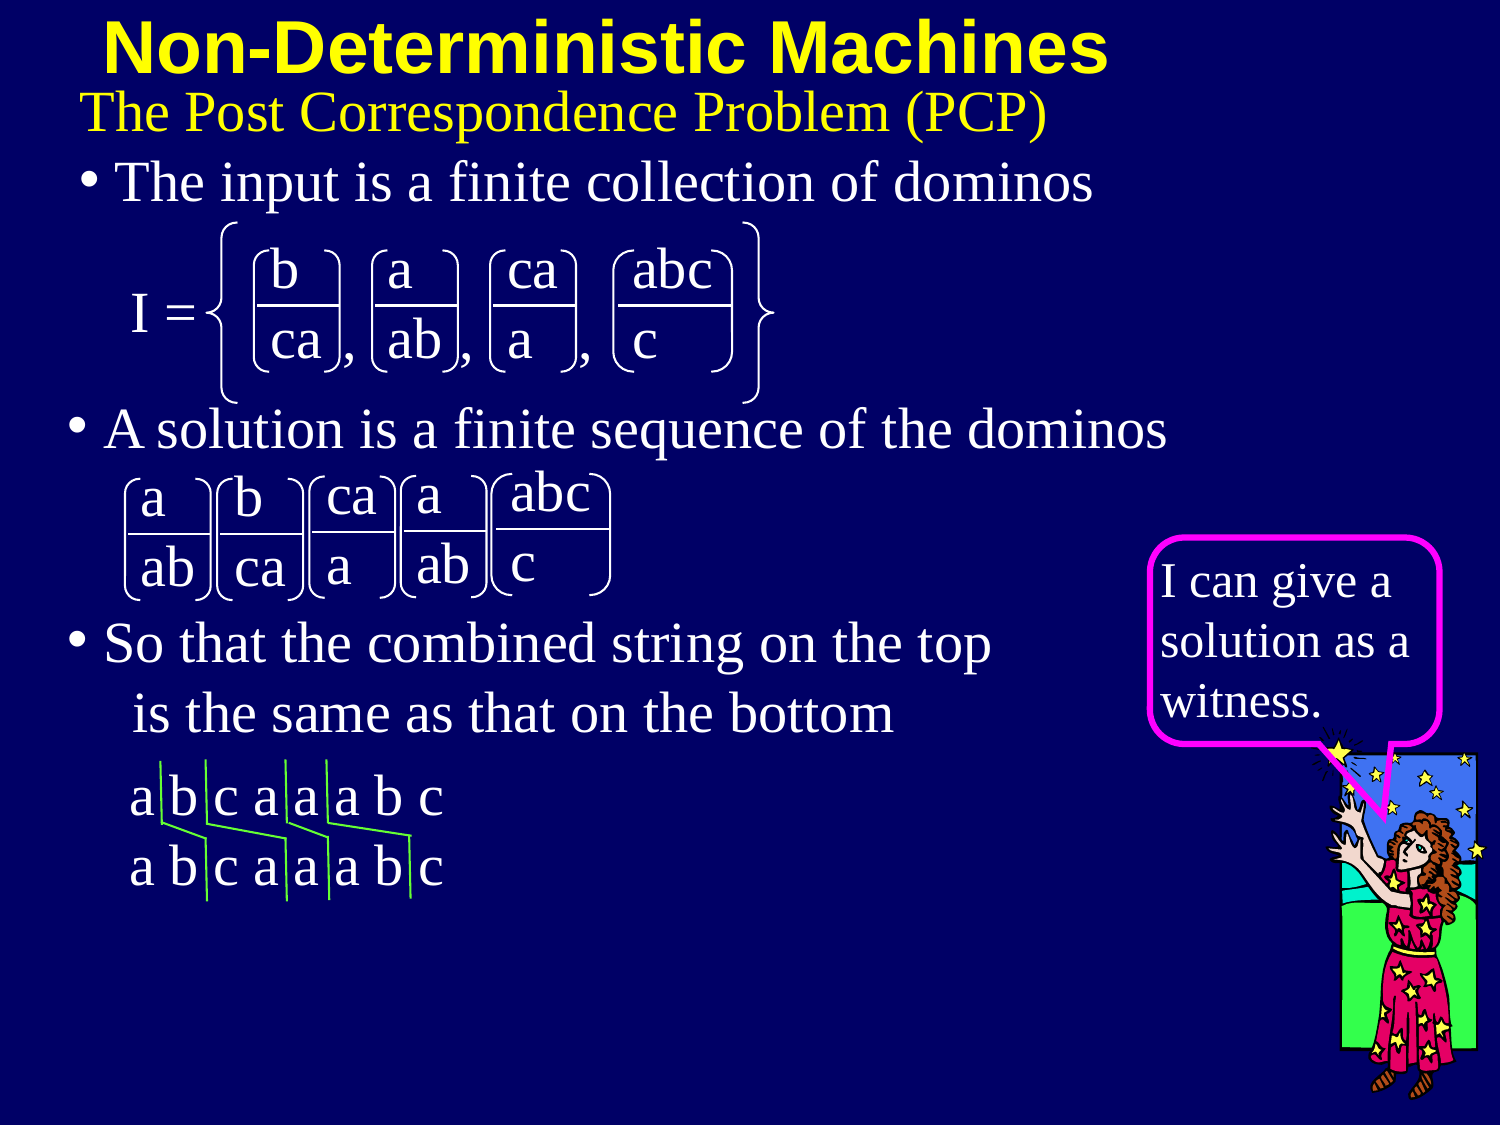

Non-Deterministic Machines
The Post Correspondence Problem (PCP)
The input is a finite collection of dominos

b
ca

a
ab

ca
a

abc
c

I =
,
,
,
A solution is a finite sequence of the dominos
abc
c

a
ab

ca
a

b
ca

a
ab

I can give a solution as a witness.

So that the combined string on the top
  is the same as that on the bottom
a b c a a a b c
a b c a a a b c